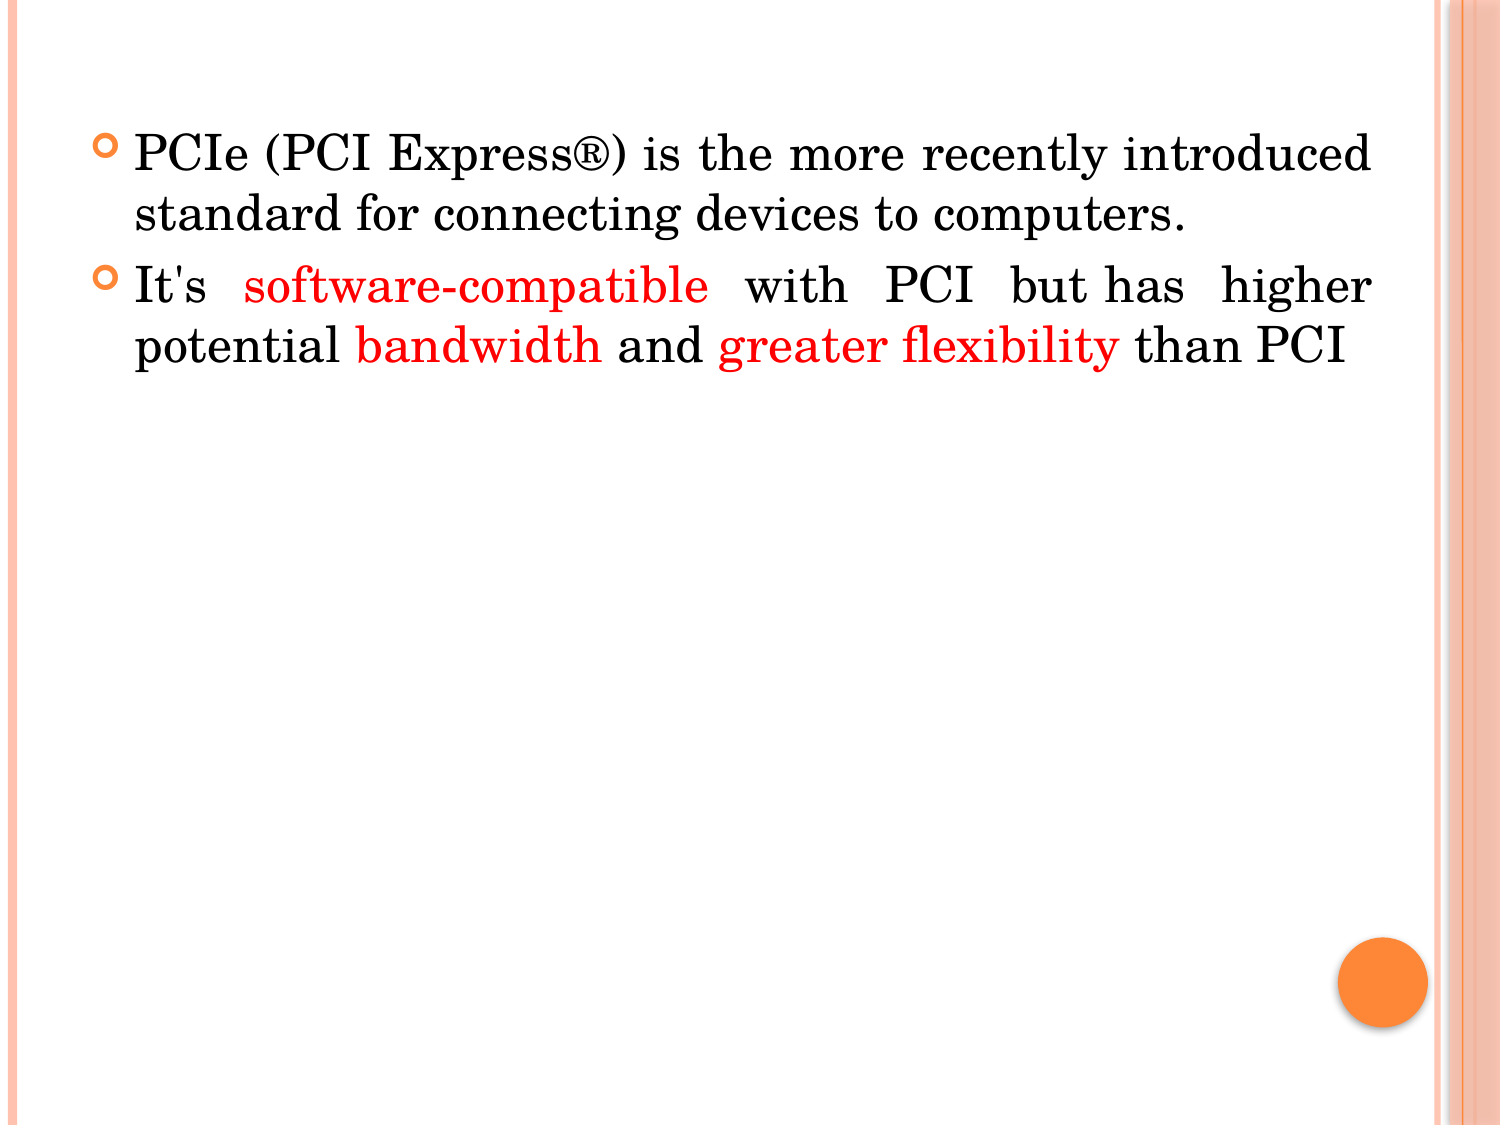

#
PCIe (PCI Express®) is the more recently introduced standard for connecting devices to computers.
It's software-compatible with PCI but has higher potential bandwidth and greater flexibility than PCI